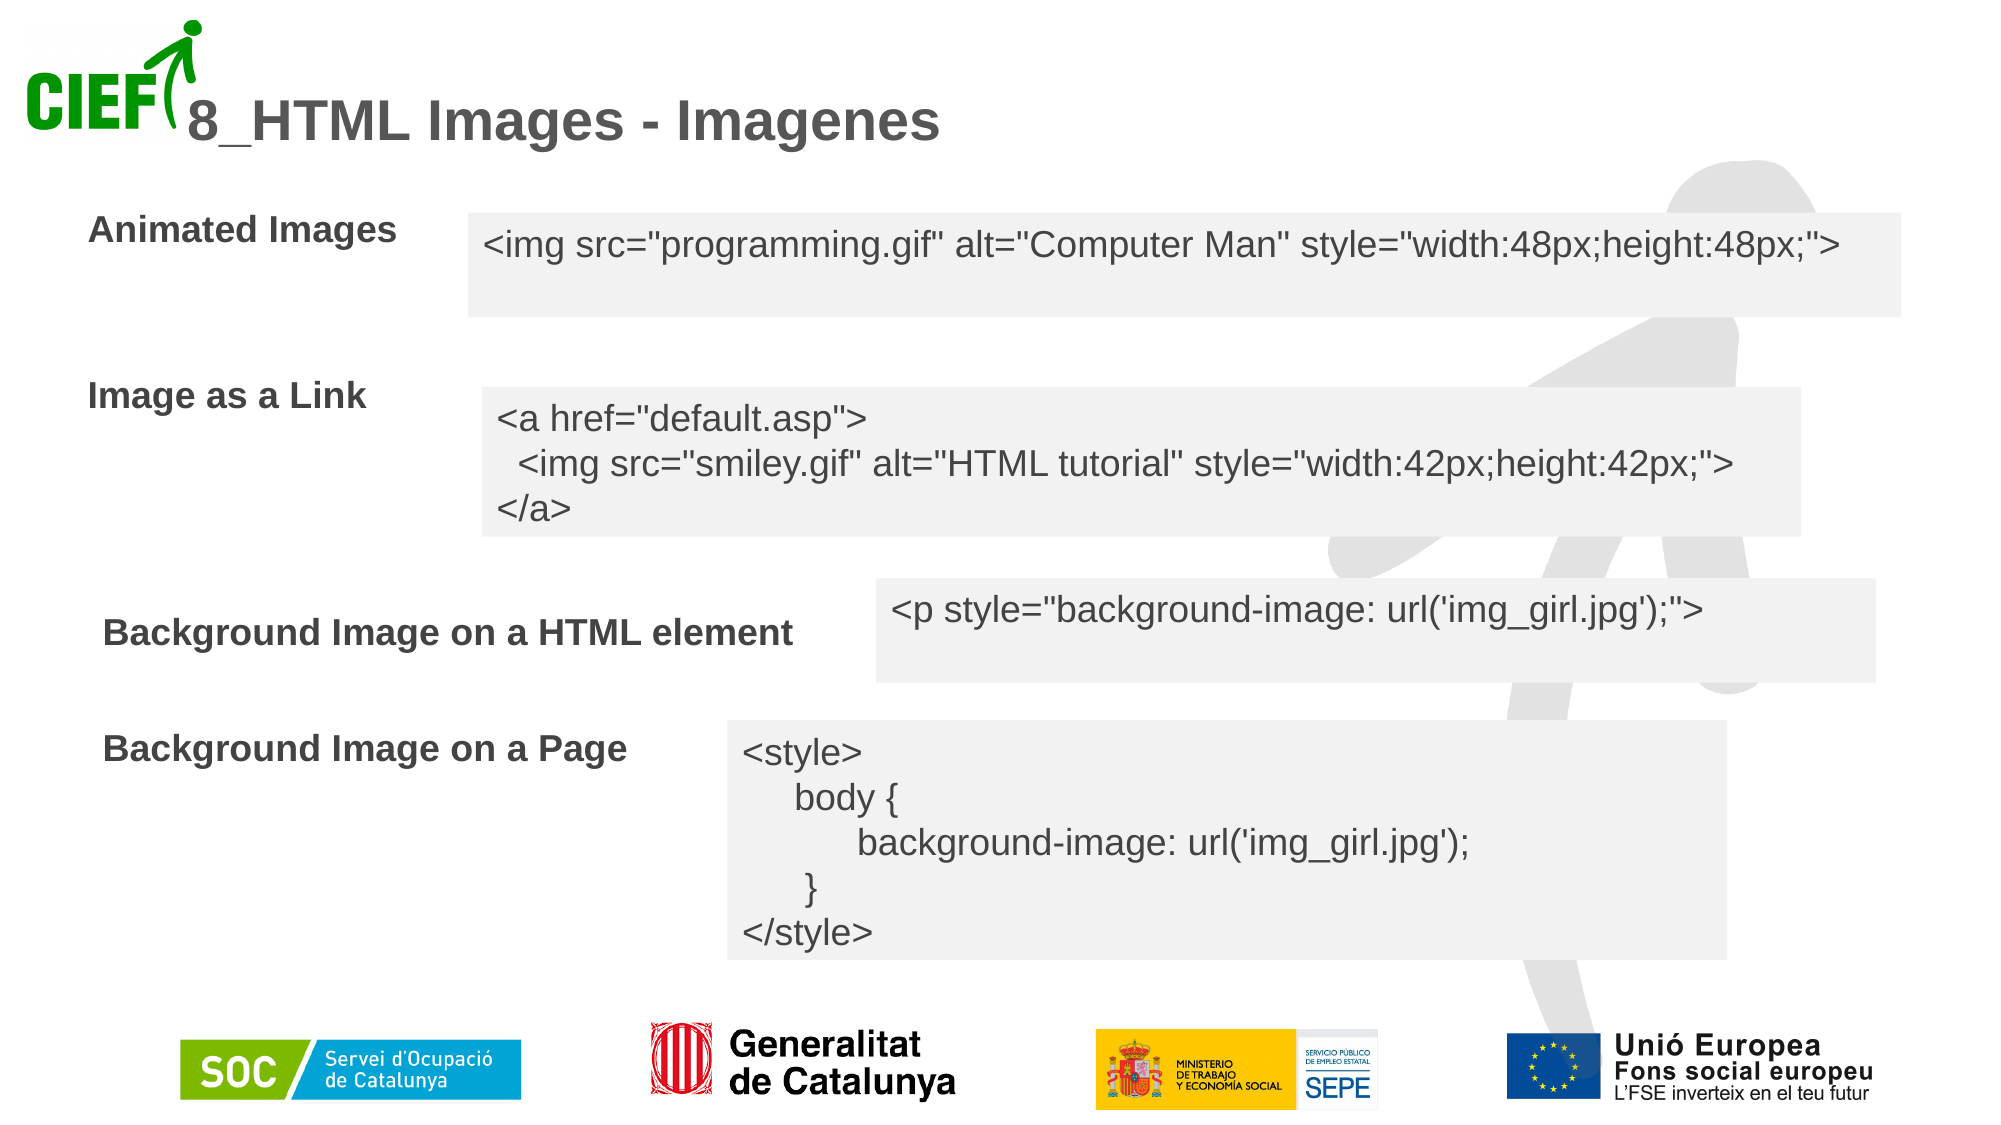

# 8_HTML Images - Imagenes
Animated Images
<img src="programming.gif" alt="Computer Man" style="width:48px;height:48px;">
Image as a Link
<a href="default.asp">
  <img src="smiley.gif" alt="HTML tutorial" style="width:42px;height:42px;">
</a>
<p style="background-image: url('img_girl.jpg');">
Background Image on a HTML element

Background Image on a Page
<style>
     body {
           background-image: url('img_girl.jpg');
      }
</style>
65